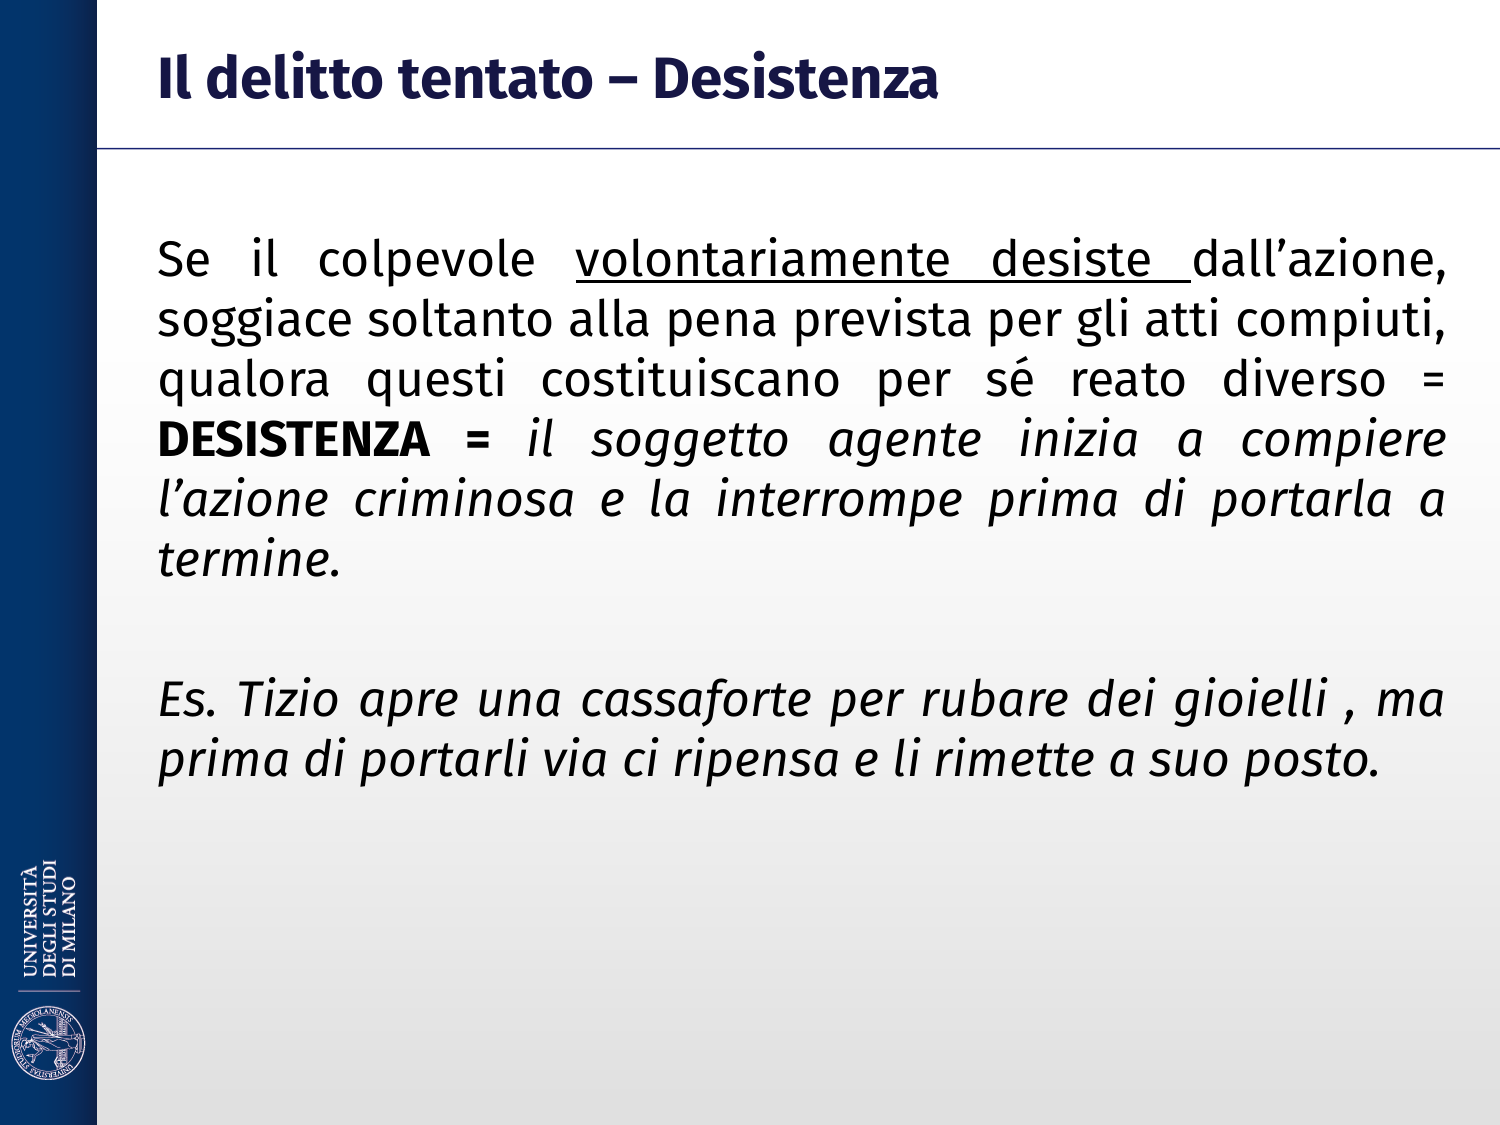

# Il delitto tentato – Desistenza
Se il colpevole volontariamente desiste dall’azione, soggiace soltanto alla pena prevista per gli atti compiuti, qualora questi costituiscano per sé reato diverso = DESISTENZA = il soggetto agente inizia a compiere l’azione criminosa e la interrompe prima di portarla a termine.

Es. Tizio apre una cassaforte per rubare dei gioielli , ma prima di portarli via ci ripensa e li rimette a suo posto.